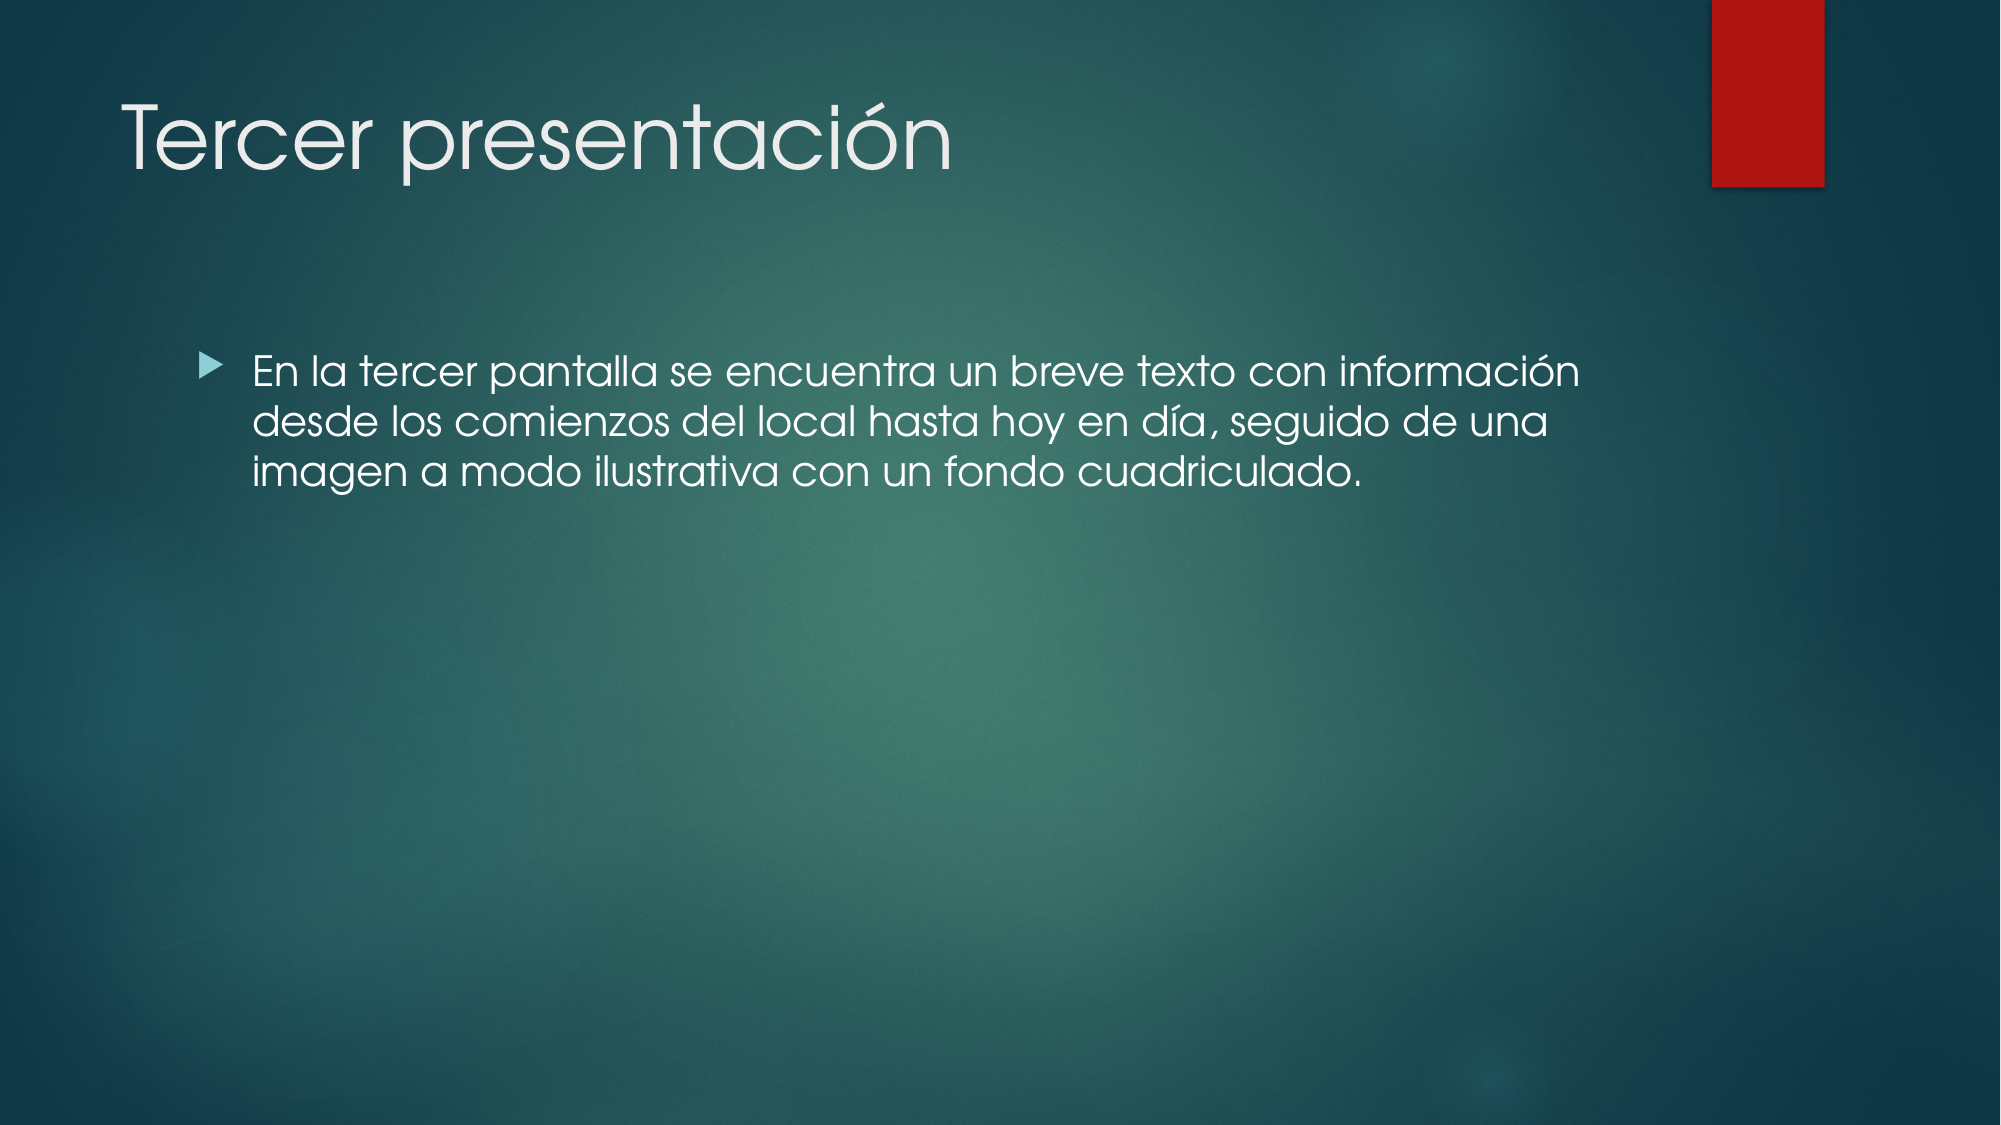

# Tercer presentación
En la tercer pantalla se encuentra un breve texto con información desde los comienzos del local hasta hoy en día, seguido de una imagen a modo ilustrativa con un fondo cuadriculado.